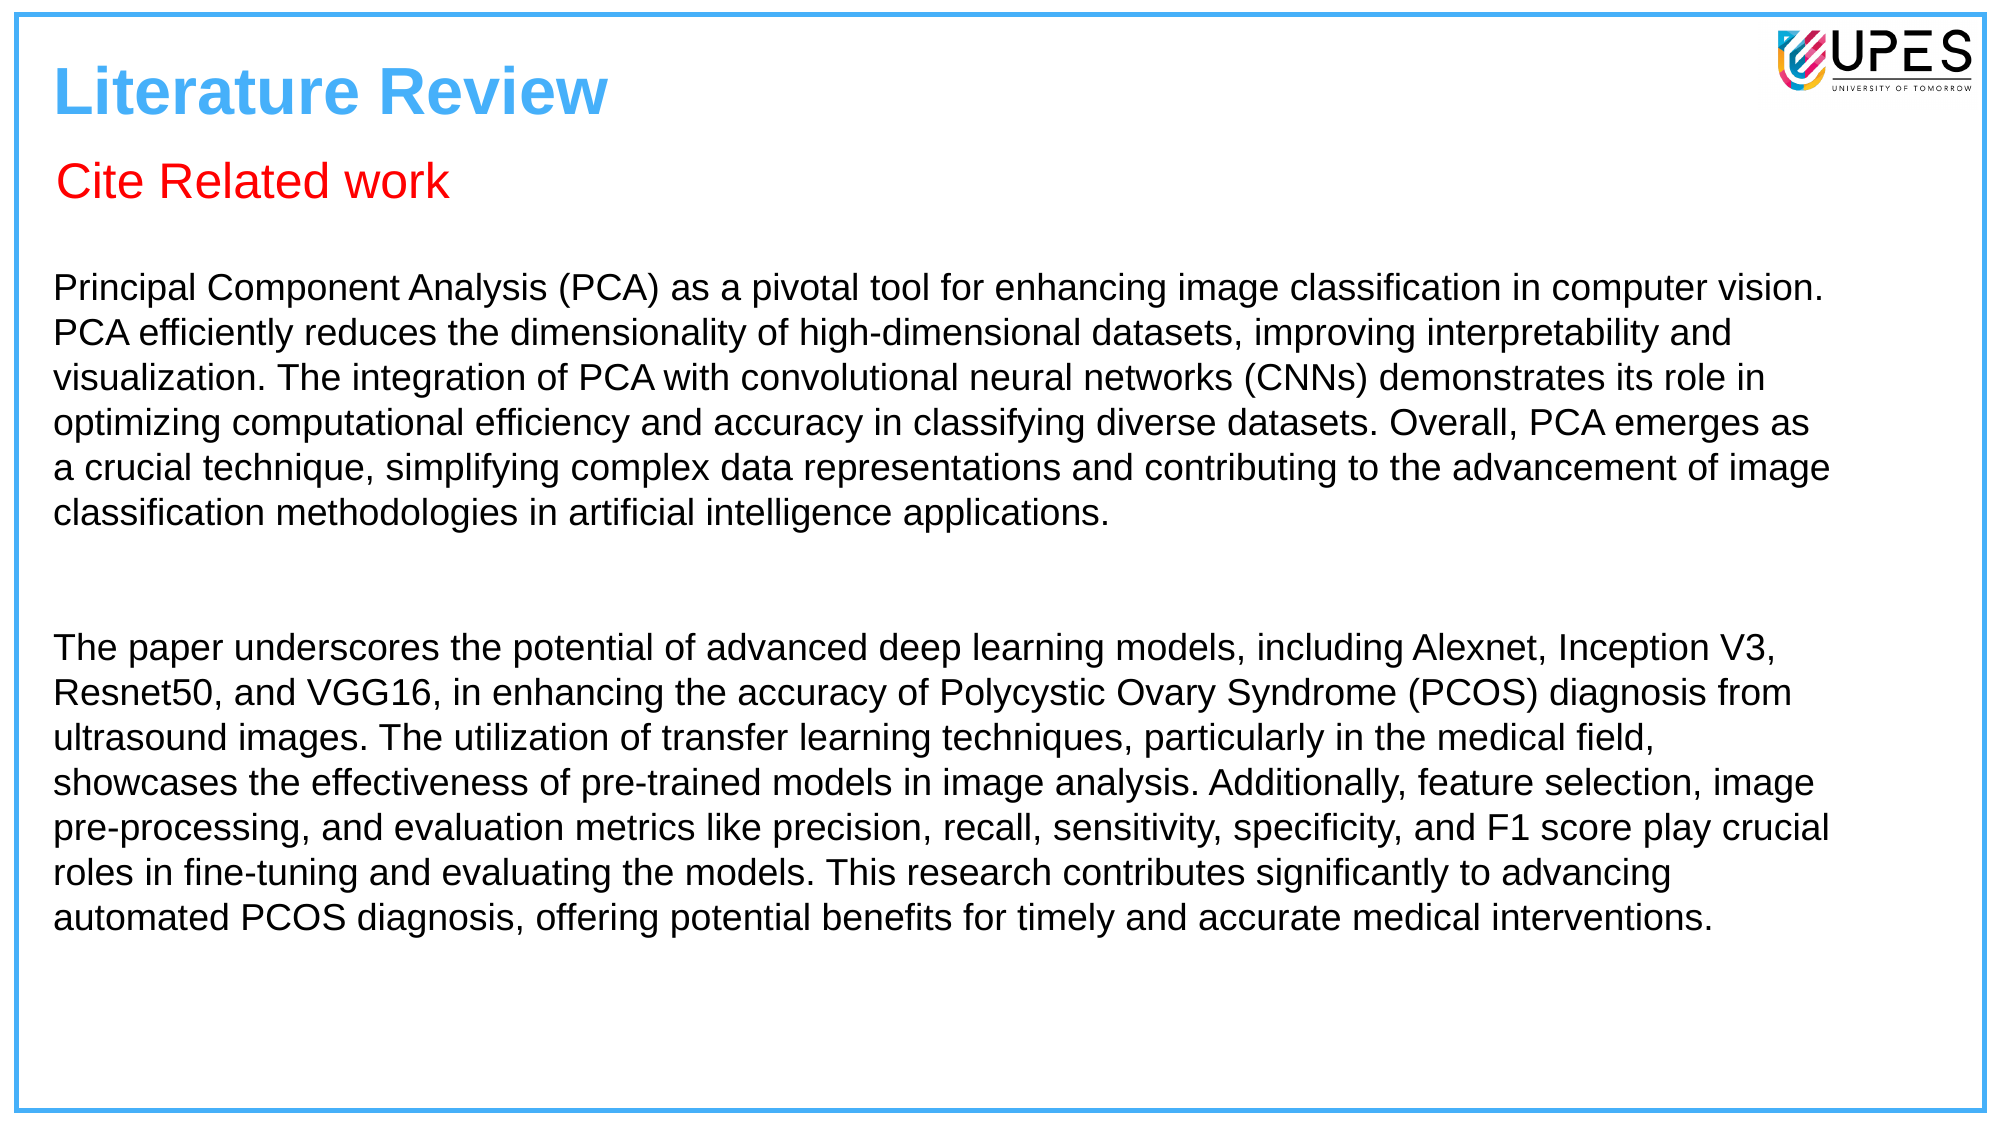

Literature Review
Cite Related work

Principal Component Analysis (PCA) as a pivotal tool for enhancing image classification in computer vision. PCA efficiently reduces the dimensionality of high-dimensional datasets, improving interpretability and visualization. The integration of PCA with convolutional neural networks (CNNs) demonstrates its role in optimizing computational efficiency and accuracy in classifying diverse datasets. Overall, PCA emerges as a crucial technique, simplifying complex data representations and contributing to the advancement of image classification methodologies in artificial intelligence applications.

The paper underscores the potential of advanced deep learning models, including Alexnet, Inception V3, Resnet50, and VGG16, in enhancing the accuracy of Polycystic Ovary Syndrome (PCOS) diagnosis from ultrasound images. The utilization of transfer learning techniques, particularly in the medical field, showcases the effectiveness of pre-trained models in image analysis. Additionally, feature selection, image pre-processing, and evaluation metrics like precision, recall, sensitivity, specificity, and F1 score play crucial roles in fine-tuning and evaluating the models. This research contributes significantly to advancing automated PCOS diagnosis, offering potential benefits for timely and accurate medical interventions.